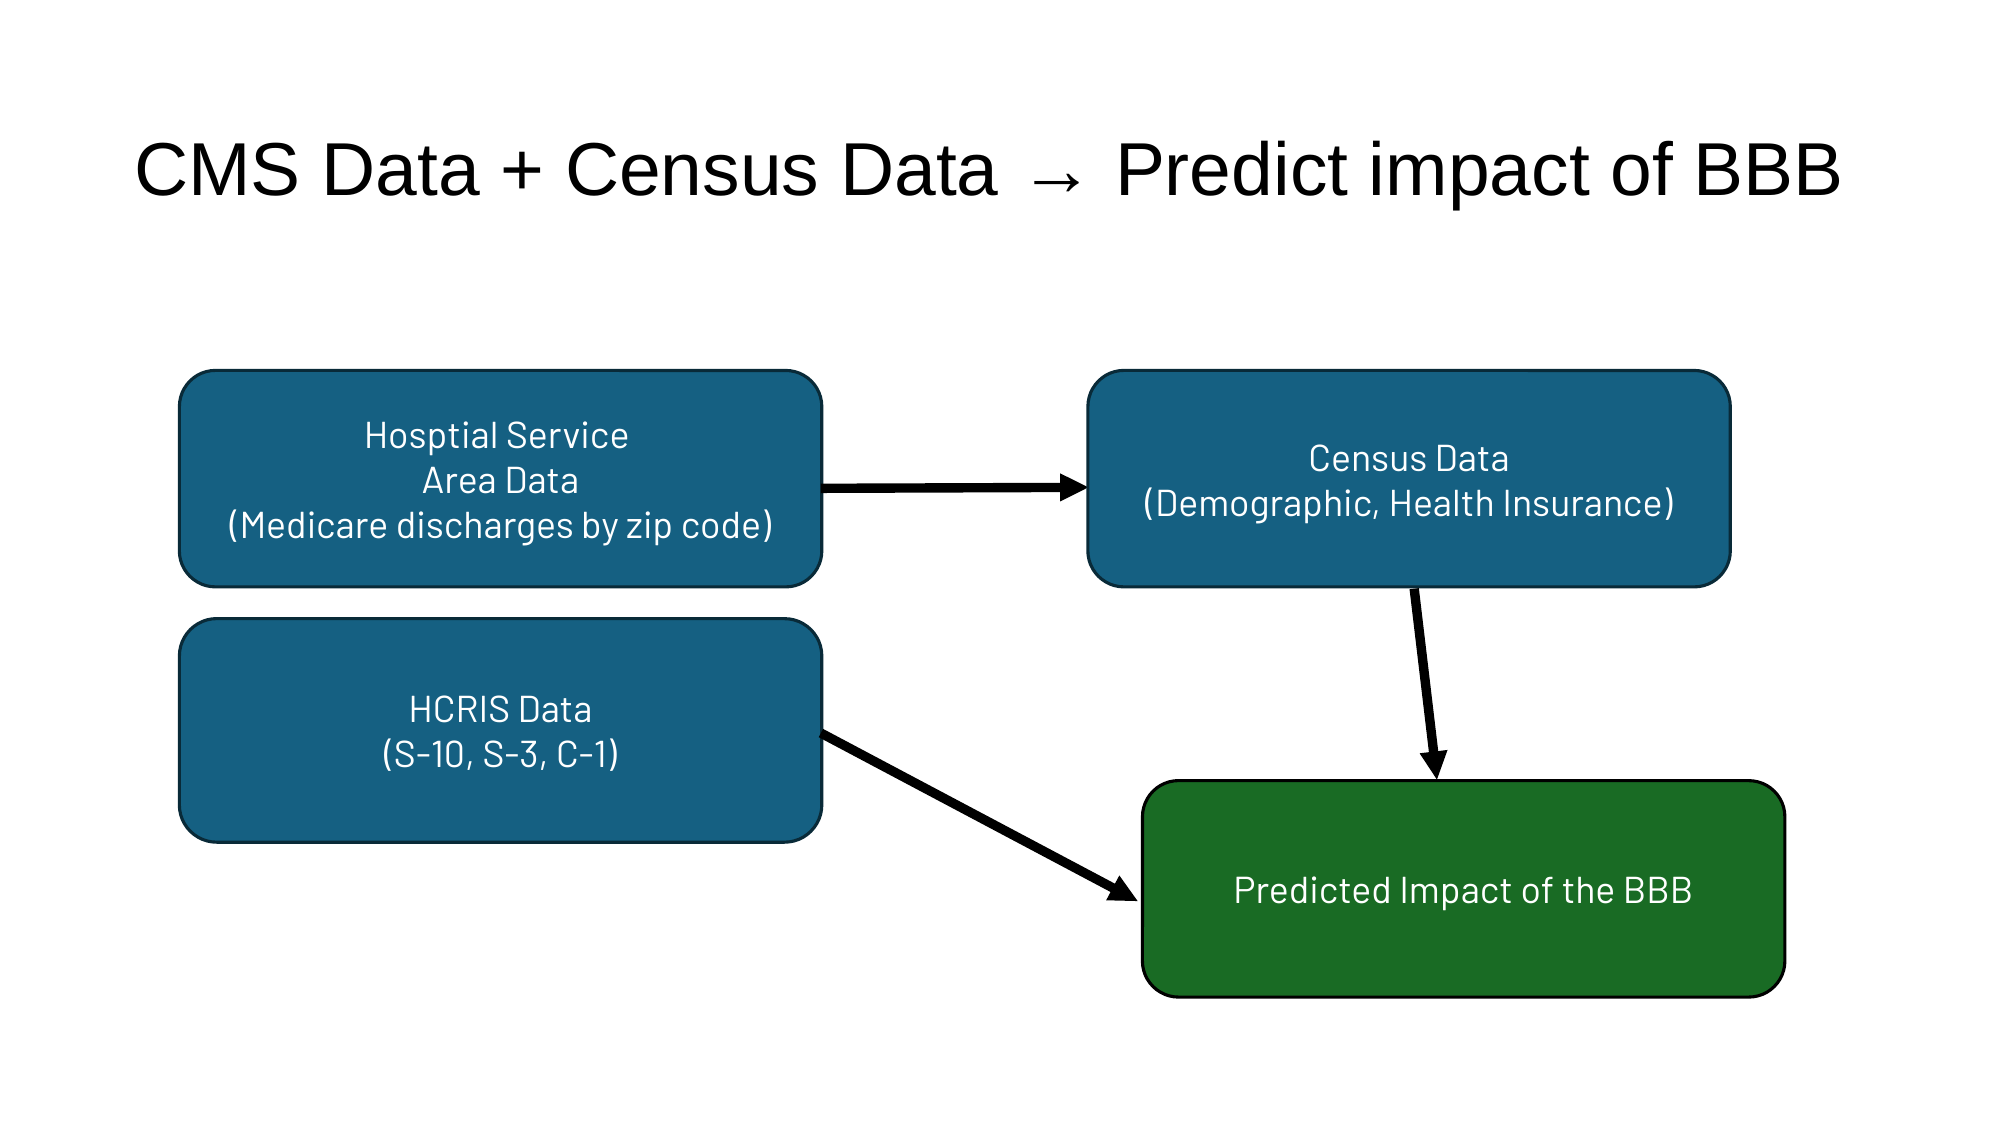

# CMS Data + Census Data → Predict impact of BBB
Hosptial Service
Area Data
(Medicare discharges by zip code)
Census Data
(Demographic, Health Insurance)
HCRIS Data
(S-10, S-3, C-1)
Predicted Impact of the BBB